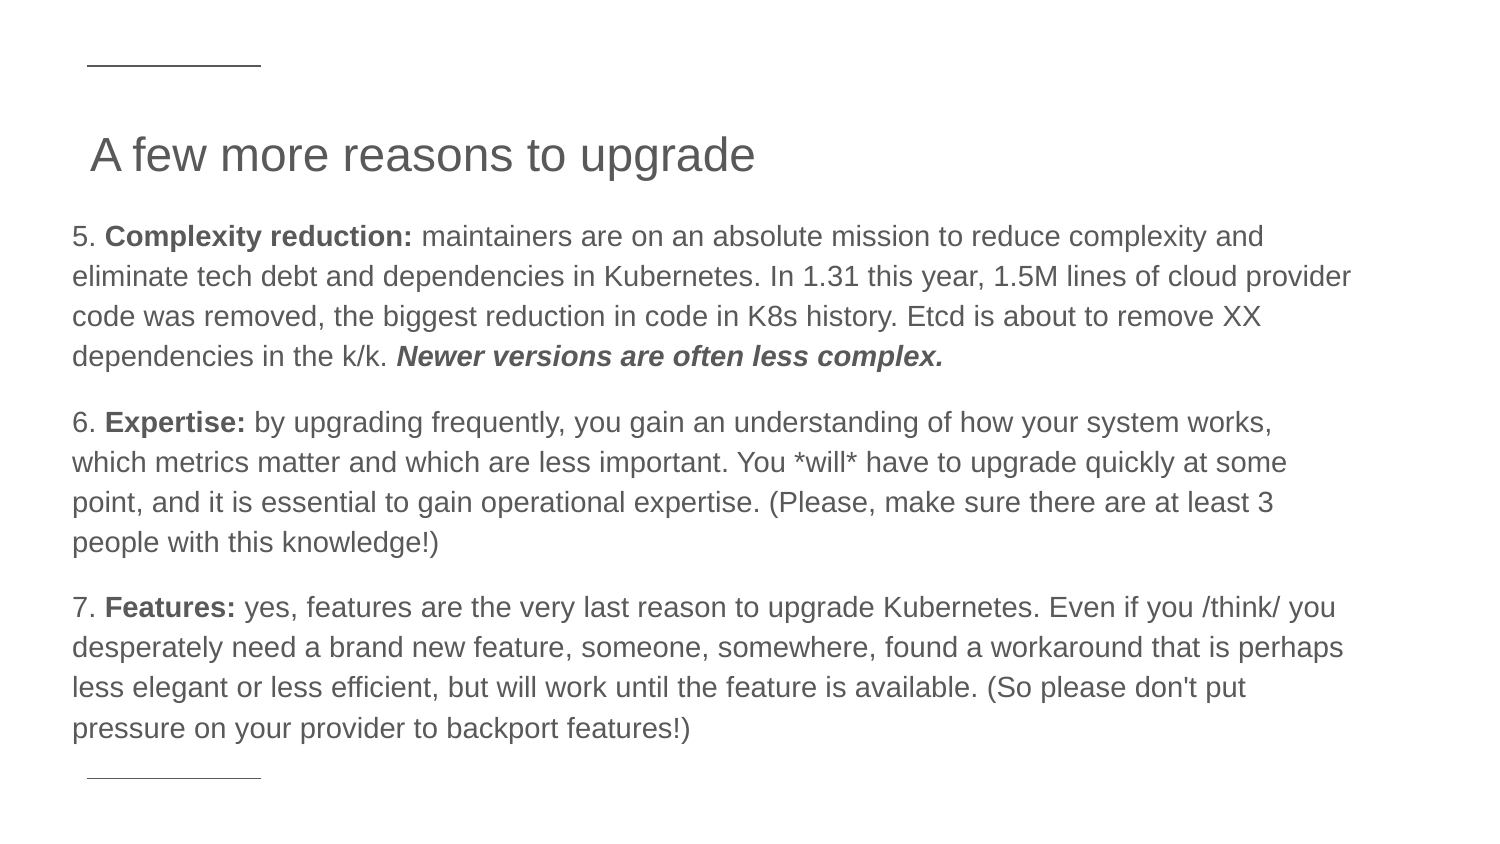

# A few more reasons to upgrade
5. Complexity reduction: maintainers are on an absolute mission to reduce complexity and eliminate tech debt and dependencies in Kubernetes. In 1.31 this year, 1.5M lines of cloud provider code was removed, the biggest reduction in code in K8s history. Etcd is about to remove XX dependencies in the k/k. Newer versions are often less complex.
6. Expertise: by upgrading frequently, you gain an understanding of how your system works, which metrics matter and which are less important. You *will* have to upgrade quickly at some point, and it is essential to gain operational expertise. (Please, make sure there are at least 3 people with this knowledge!)
7. Features: yes, features are the very last reason to upgrade Kubernetes. Even if you /think/ you desperately need a brand new feature, someone, somewhere, found a workaround that is perhaps less elegant or less efficient, but will work until the feature is available. (So please don't put pressure on your provider to backport features!)